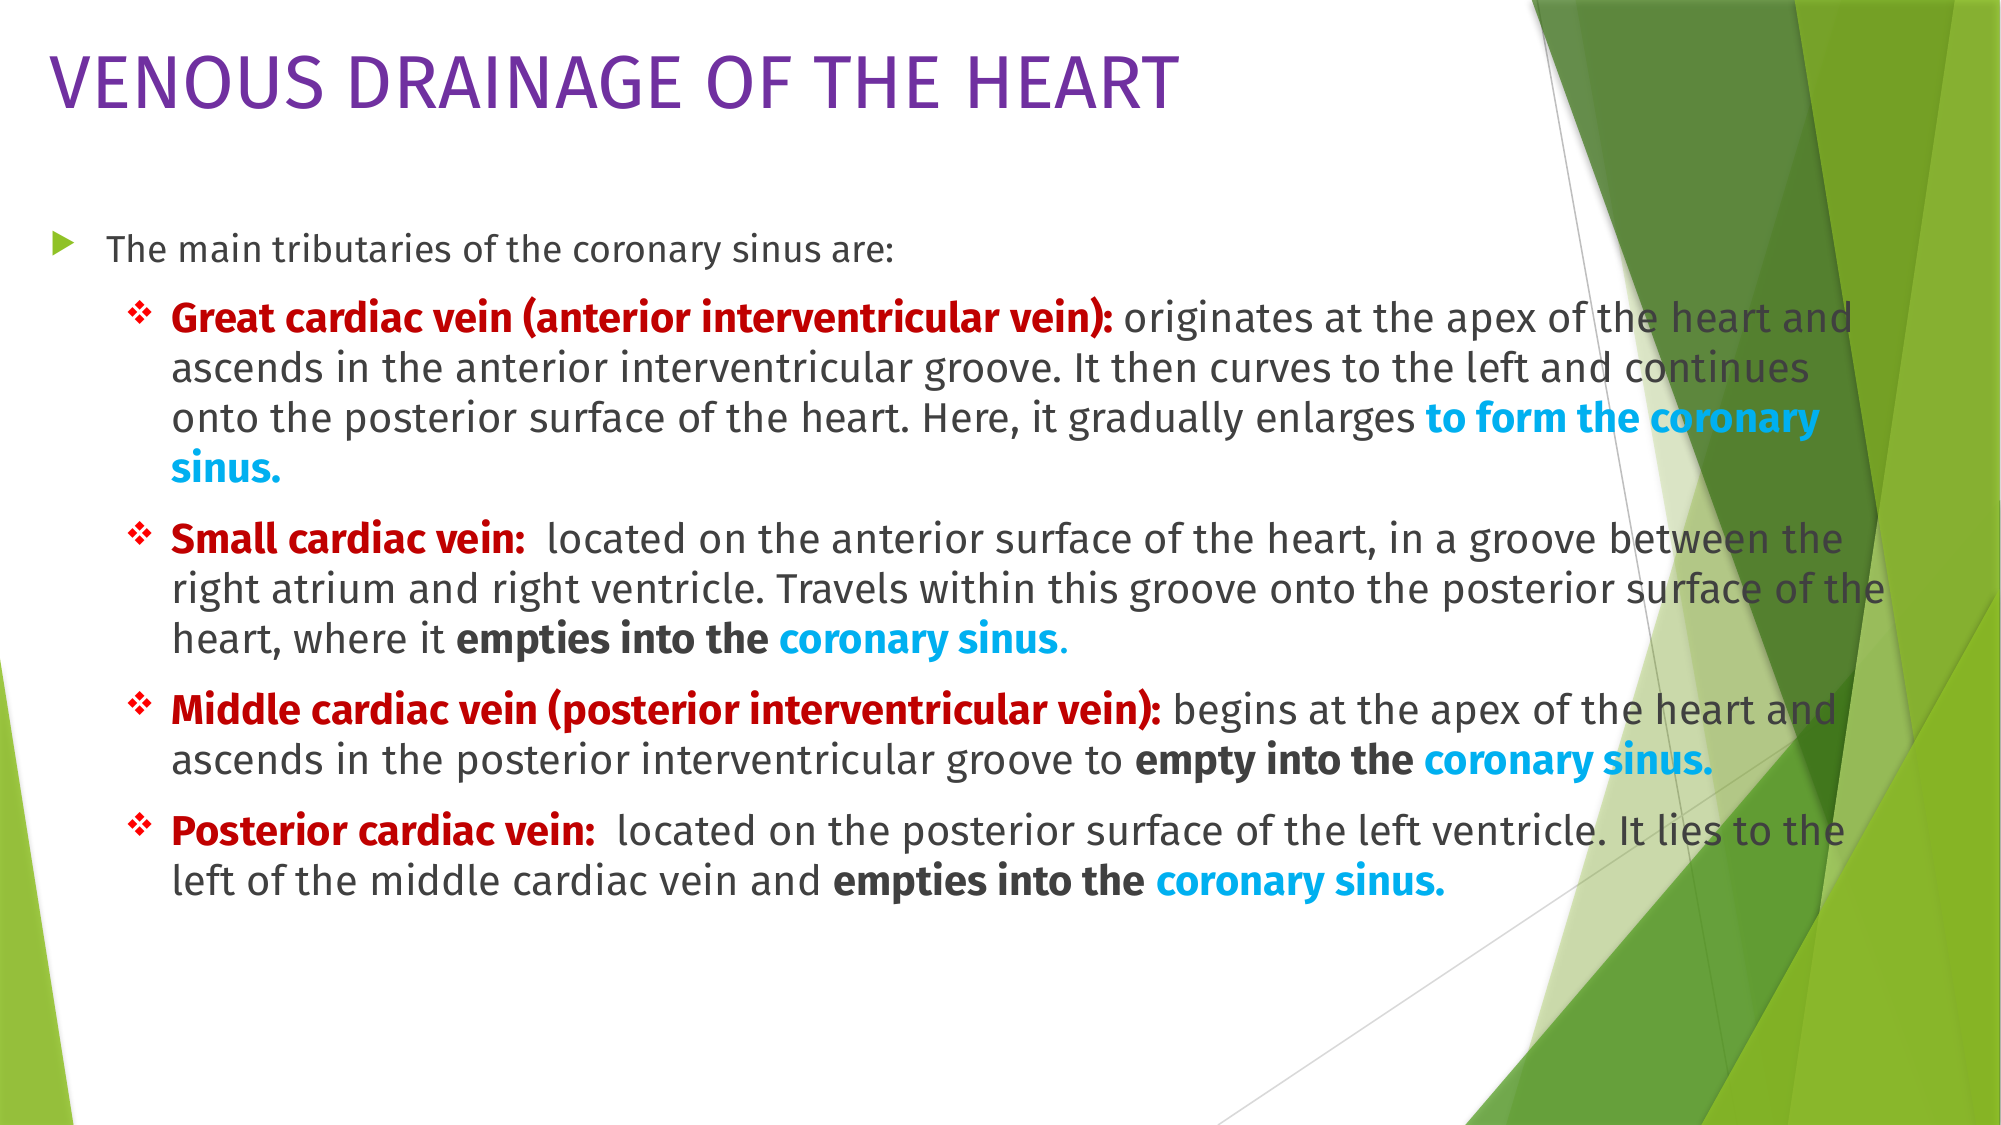

# VENOUS DRAINAGE OF THE HEART
The main tributaries of the coronary sinus are:
Great cardiac vein (anterior interventricular vein): originates at the apex of the heart and ascends in the anterior interventricular groove. It then curves to the left and continues onto the posterior surface of the heart. Here, it gradually enlarges to form the coronary sinus.
Small cardiac vein:  located on the anterior surface of the heart, in a groove between the right atrium and right ventricle. Travels within this groove onto the posterior surface of the heart, where it empties into the coronary sinus.
Middle cardiac vein (posterior interventricular vein): begins at the apex of the heart and ascends in the posterior interventricular groove to empty into the coronary sinus.
Posterior cardiac vein:  located on the posterior surface of the left ventricle. It lies to the left of the middle cardiac vein and empties into the coronary sinus.